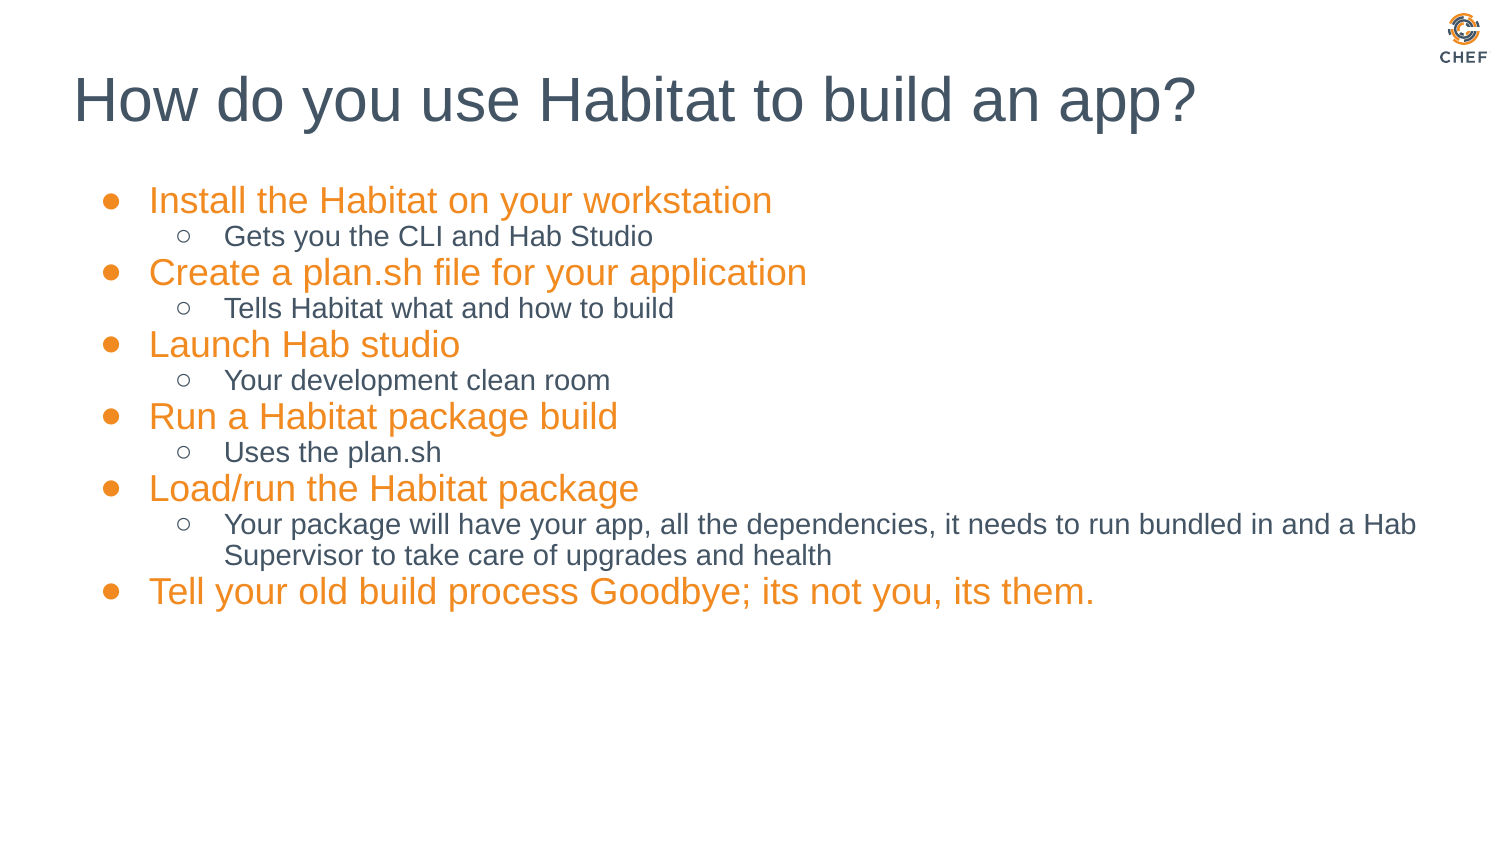

# How do you use Habitat to build an app?
Install the Habitat on your workstation
Gets you the CLI and Hab Studio
Create a plan.sh file for your application
Tells Habitat what and how to build
Launch Hab studio
Your development clean room
Run a Habitat package build
Uses the plan.sh
Load/run the Habitat package
Your package will have your app, all the dependencies, it needs to run bundled in and a Hab Supervisor to take care of upgrades and health
Tell your old build process Goodbye; its not you, its them.